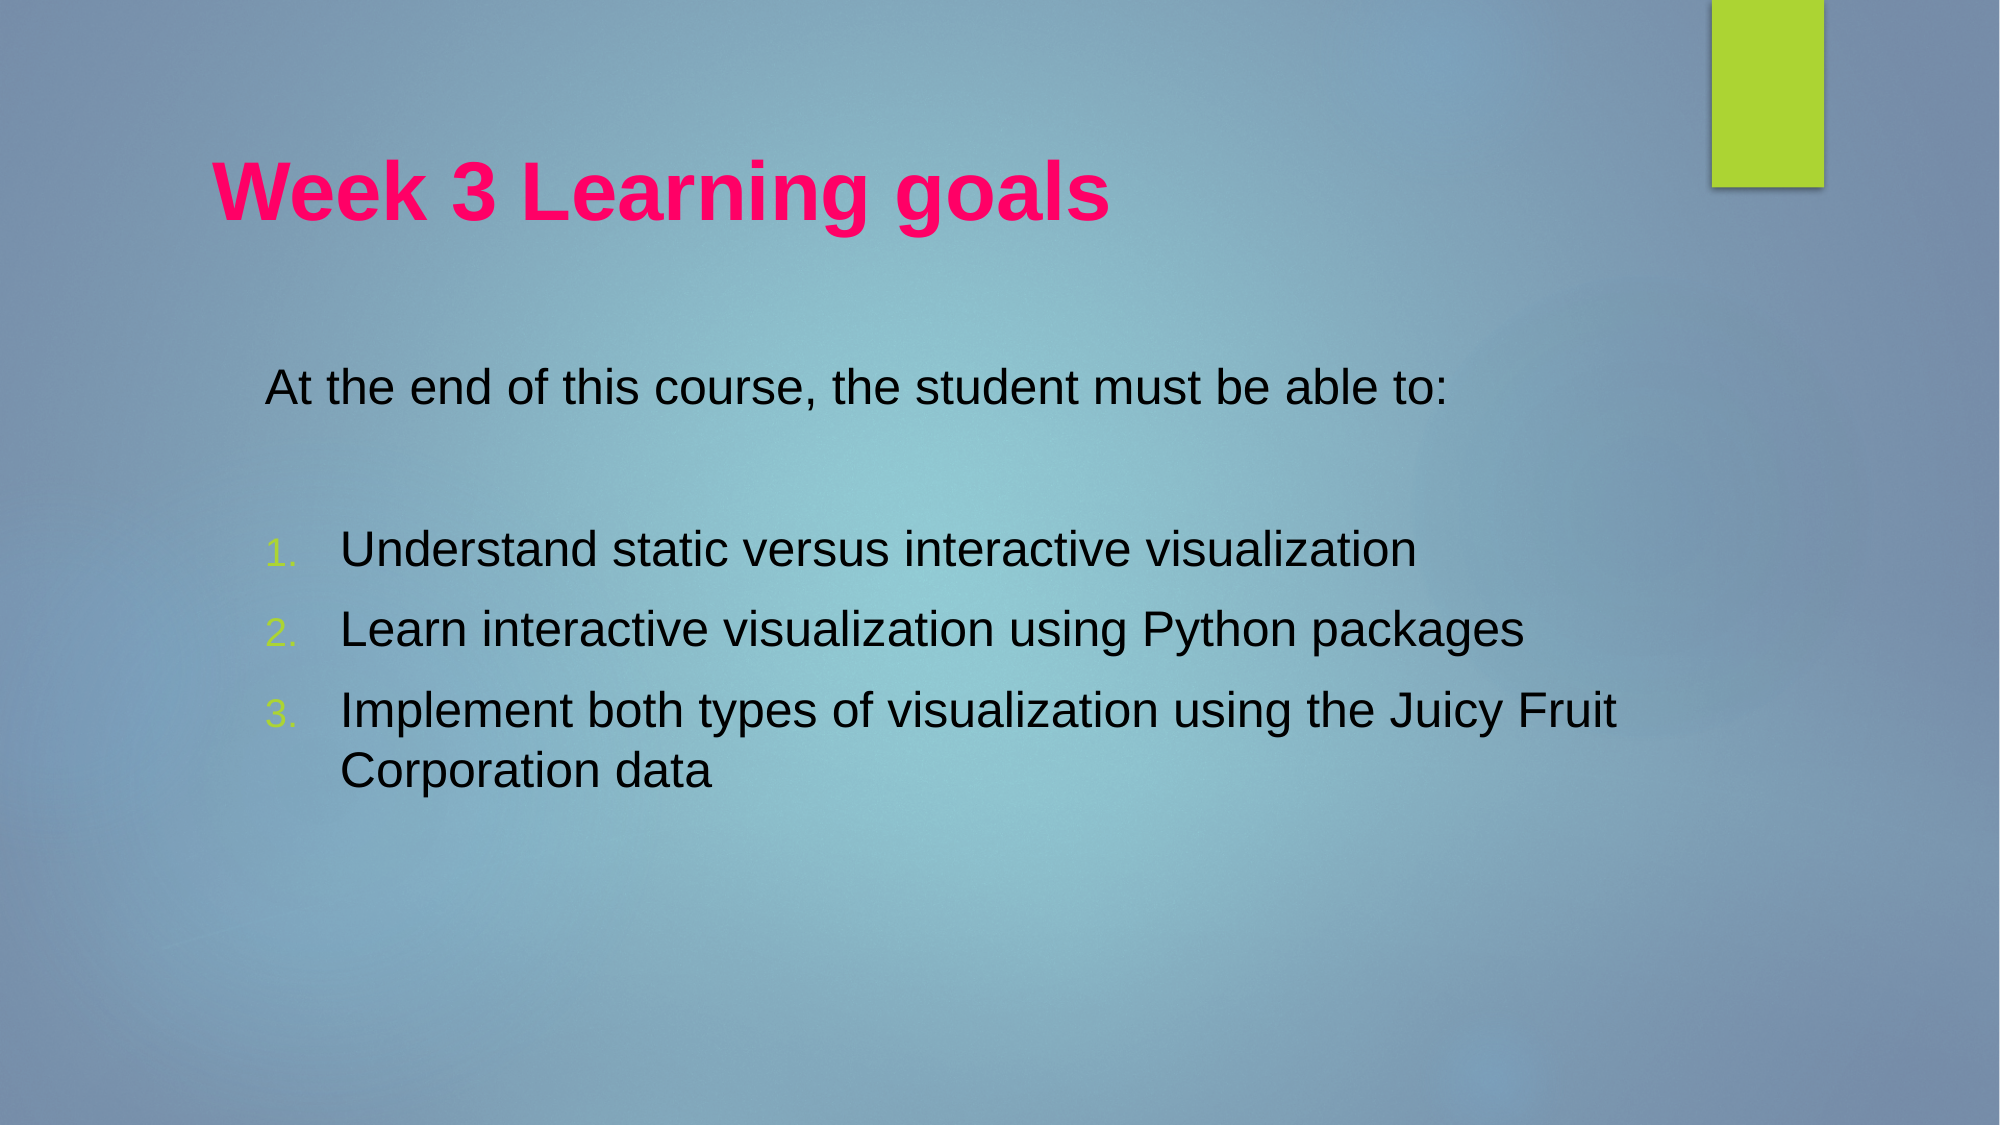

# Week 3 Learning goals
At the end of this course, the student must be able to:

Understand static versus interactive visualization
Learn interactive visualization using Python packages
Implement both types of visualization using the Juicy Fruit Corporation data